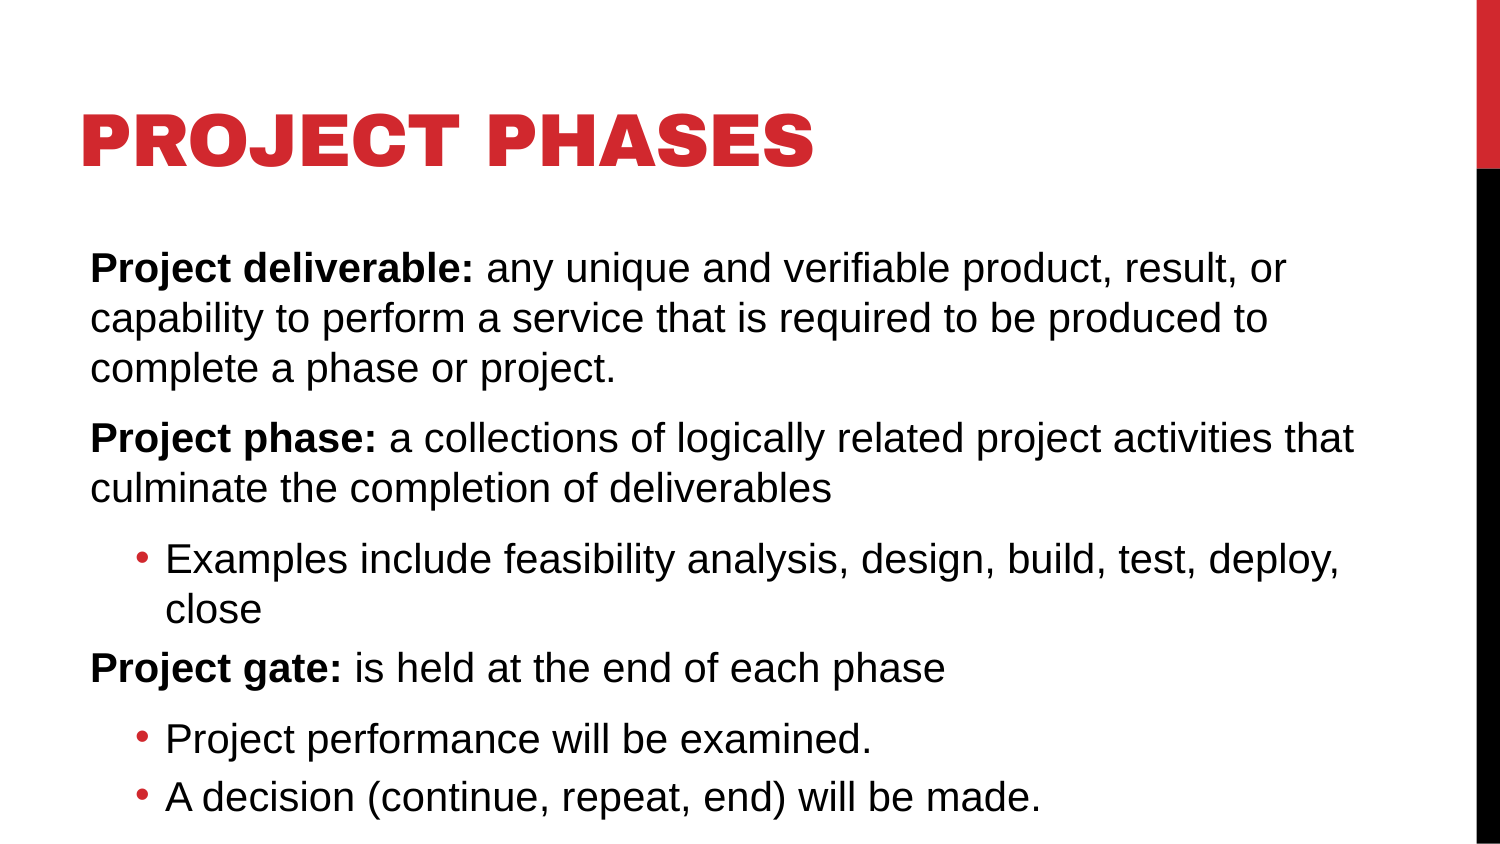

# Project phases
Project deliverable: any unique and verifiable product, result, or capability to perform a service that is required to be produced to complete a phase or project.
Project phase: a collections of logically related project activities that culminate the completion of deliverables
Examples include feasibility analysis, design, build, test, deploy, close
Project gate: is held at the end of each phase
Project performance will be examined.
A decision (continue, repeat, end) will be made.